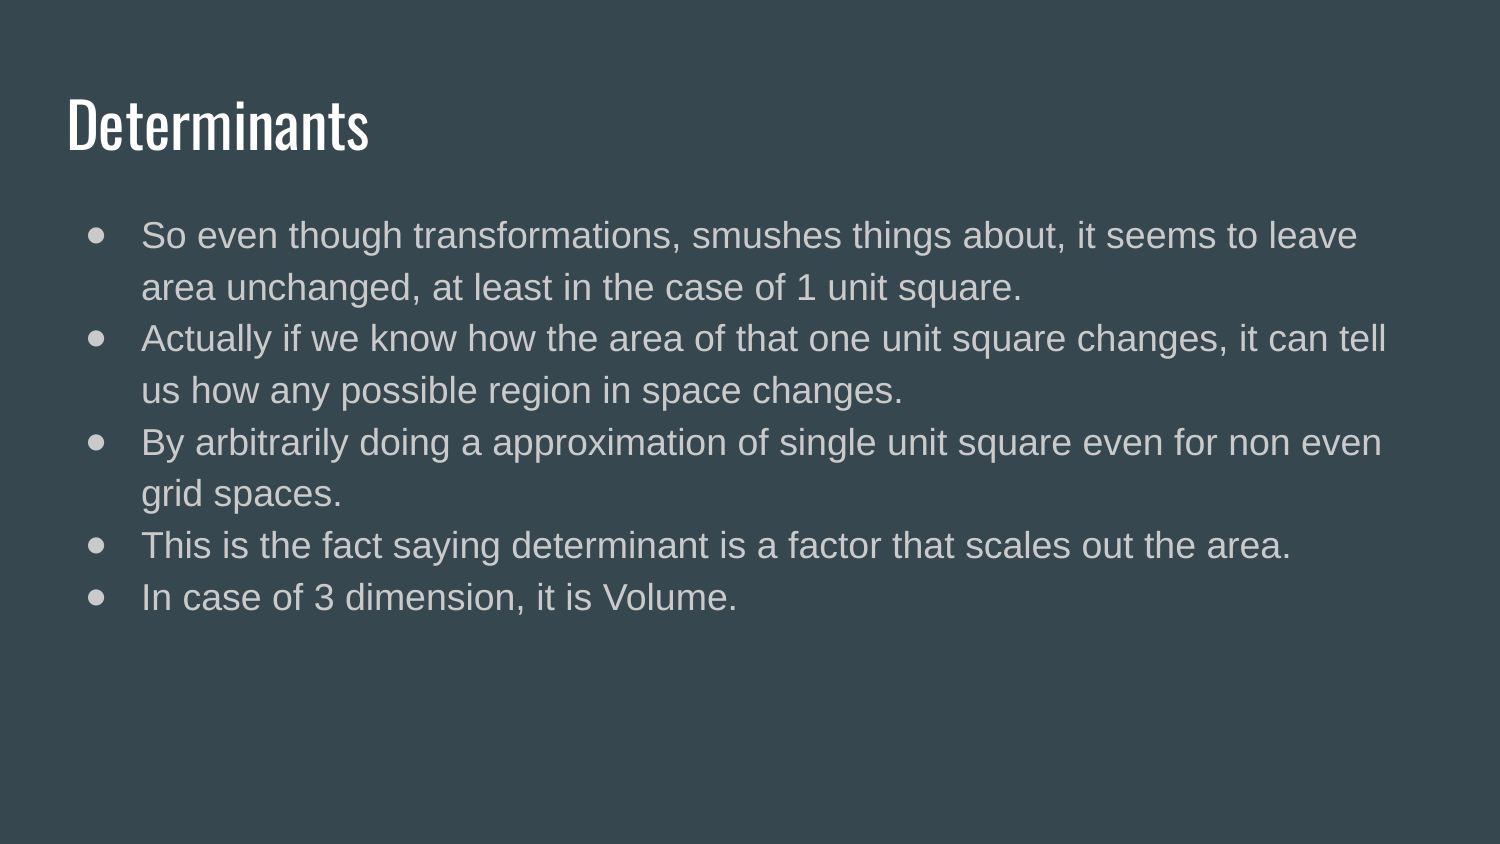

# Determinants
So even though transformations, smushes things about, it seems to leave area unchanged, at least in the case of 1 unit square.
Actually if we know how the area of that one unit square changes, it can tell us how any possible region in space changes.
By arbitrarily doing a approximation of single unit square even for non even grid spaces.
This is the fact saying determinant is a factor that scales out the area.
In case of 3 dimension, it is Volume.